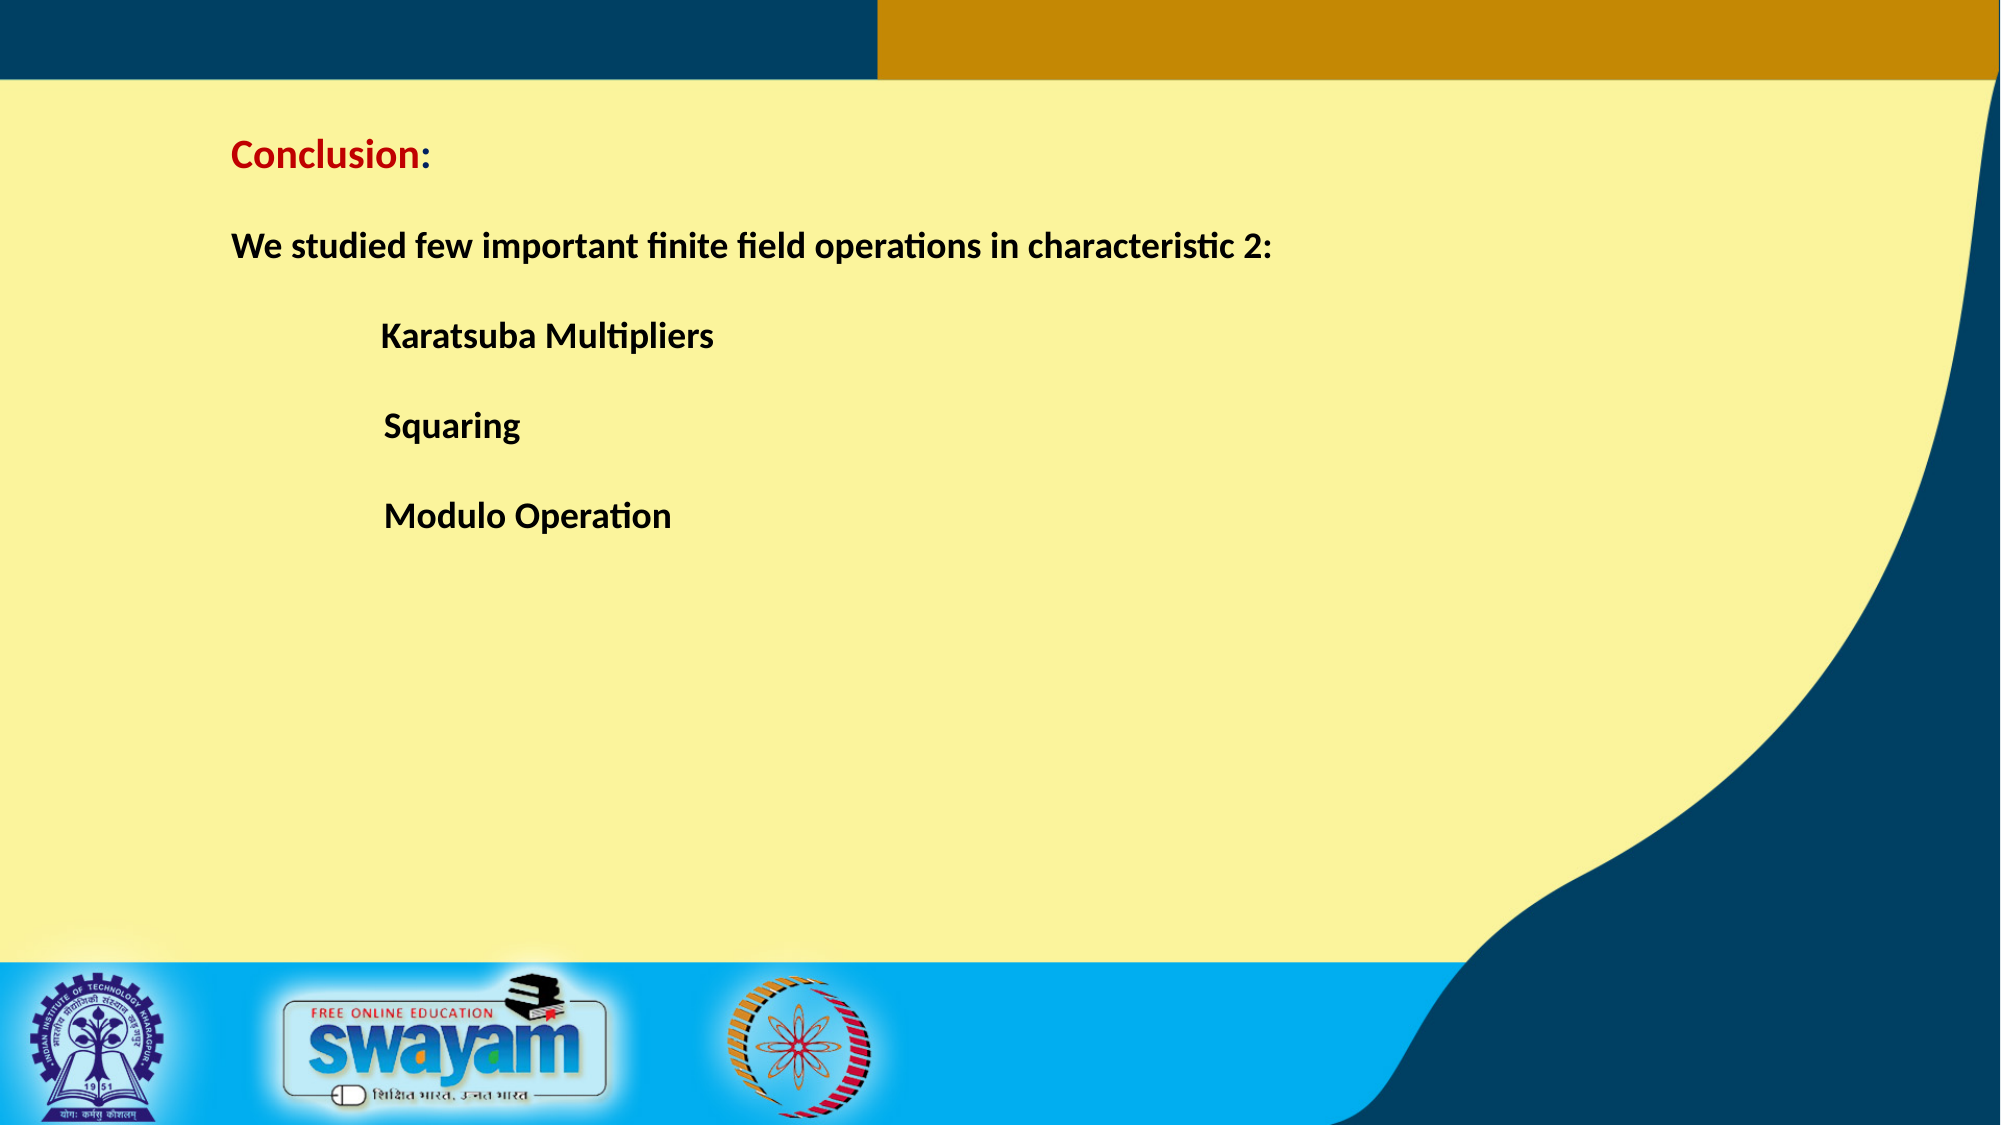

Conclusion:
We studied few important finite field operations in characteristic 2:
	Karatsuba Multipliers
                  Squaring
                  Modulo Operation